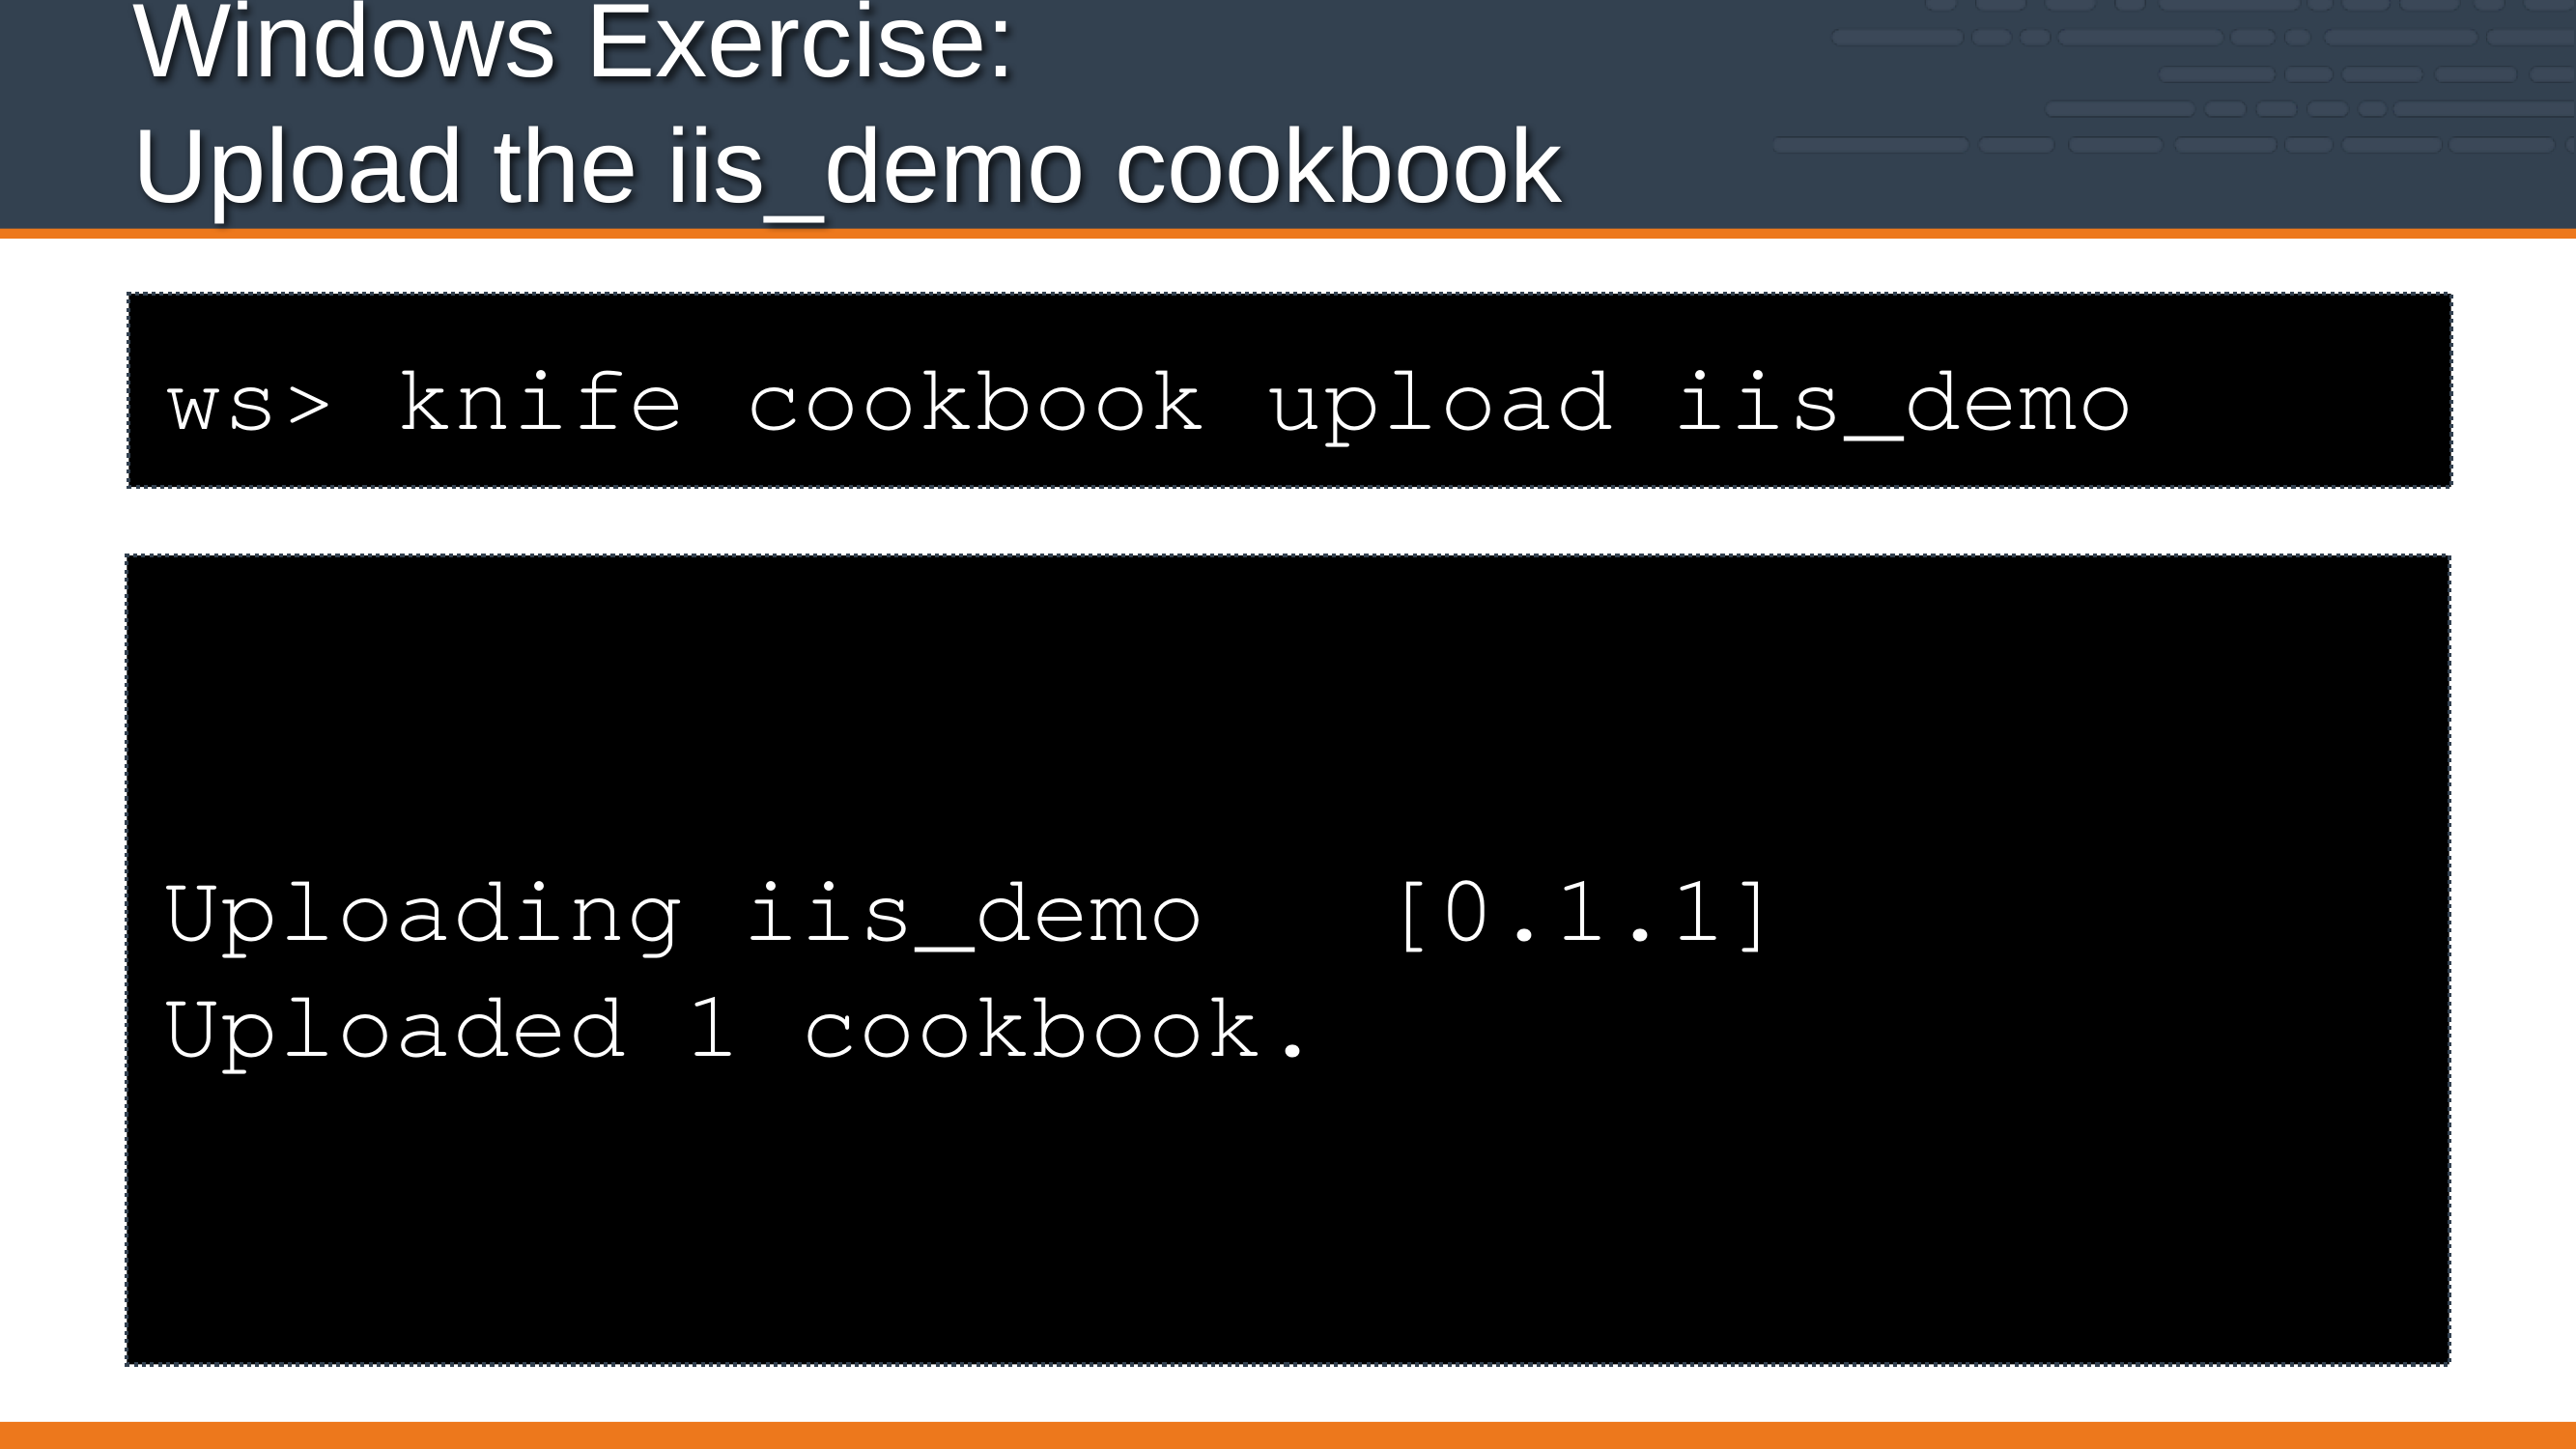

# Windows Exercise: Upload the iis_demo cookbook
ws> knife cookbook upload iis_demo
Uploading iis_demo   [0.1.1]
Uploaded 1 cookbook.